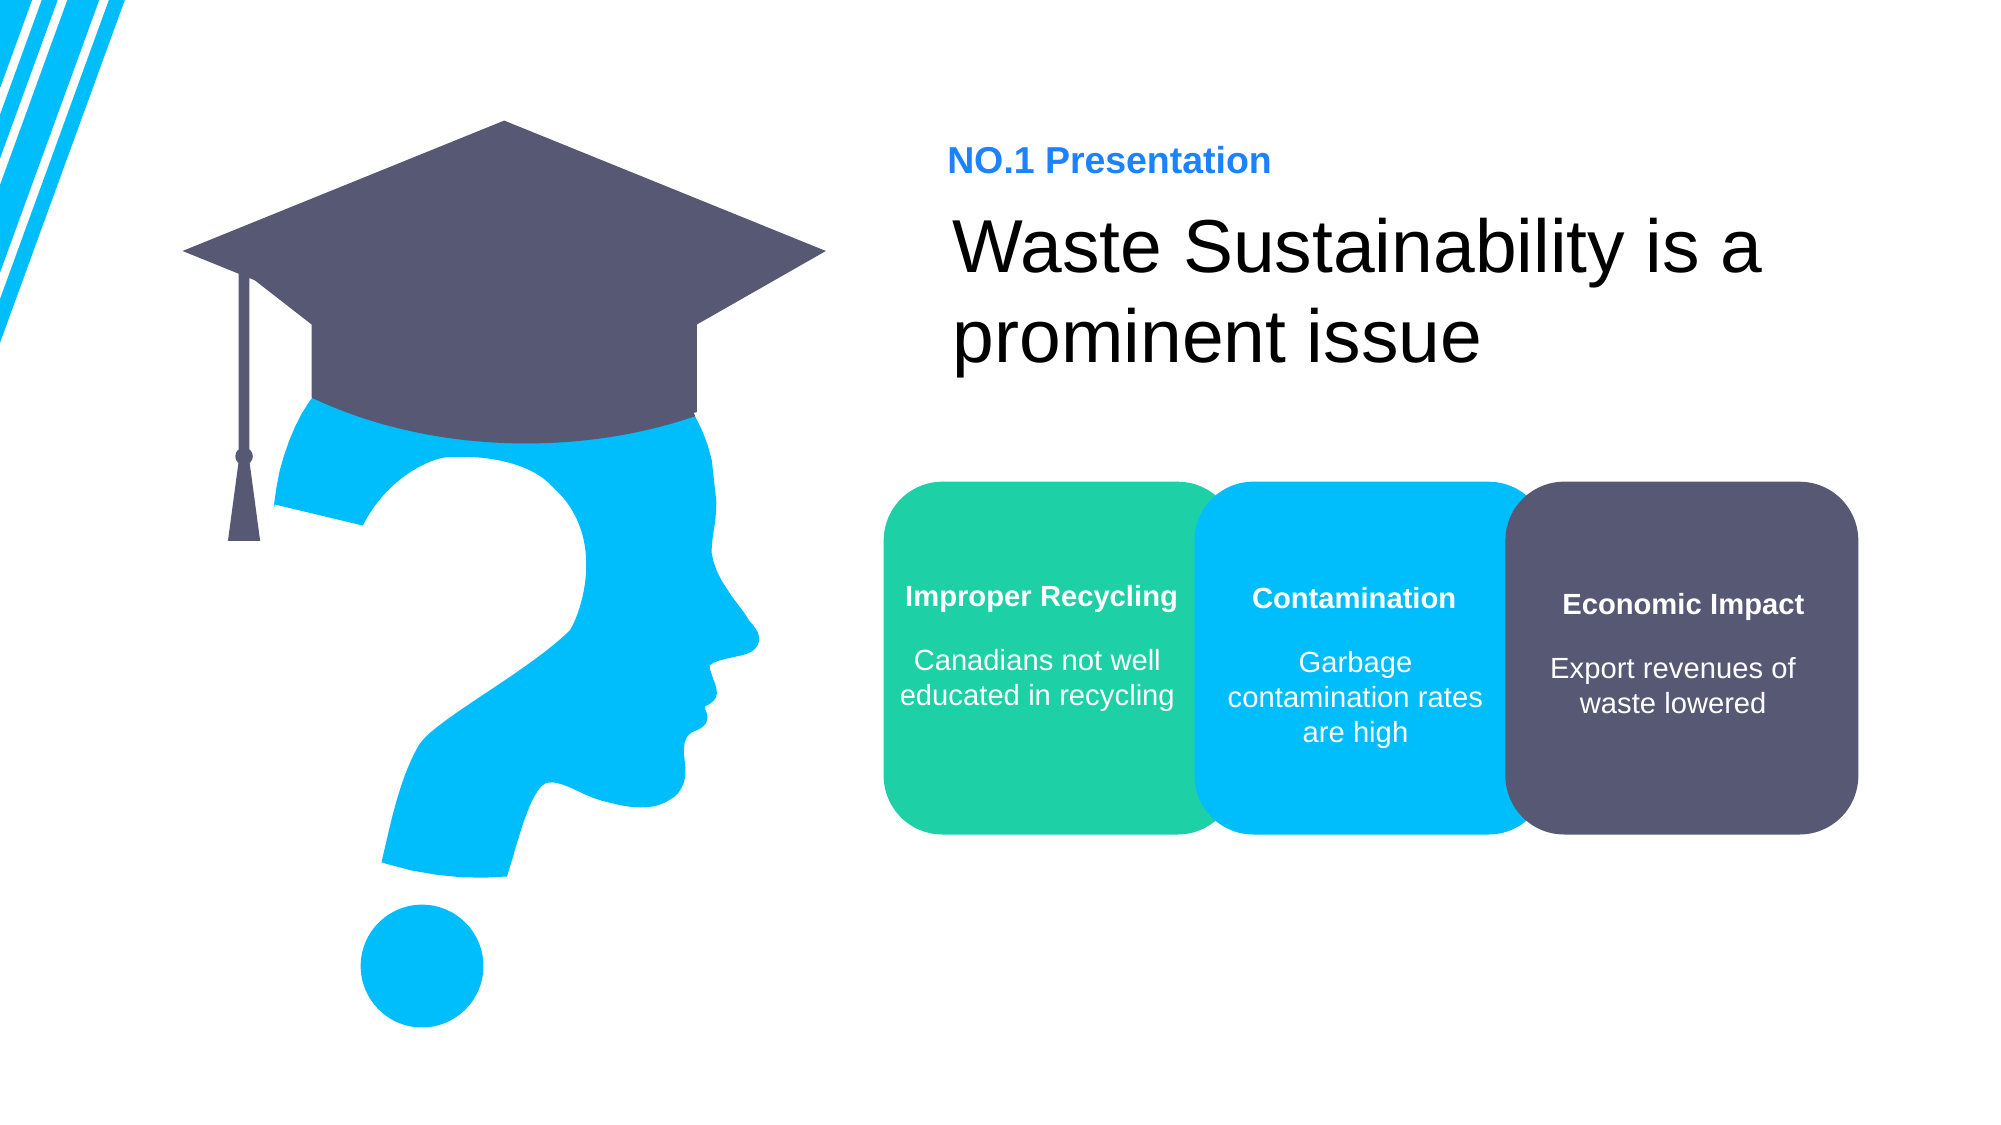

NO.1 Presentation
Waste Sustainability is a prominent issue

Improper Recycling
Canadians not well educated in recycling
Contamination
Garbage contamination rates are high
Economic Impact
Export revenues of waste lowered